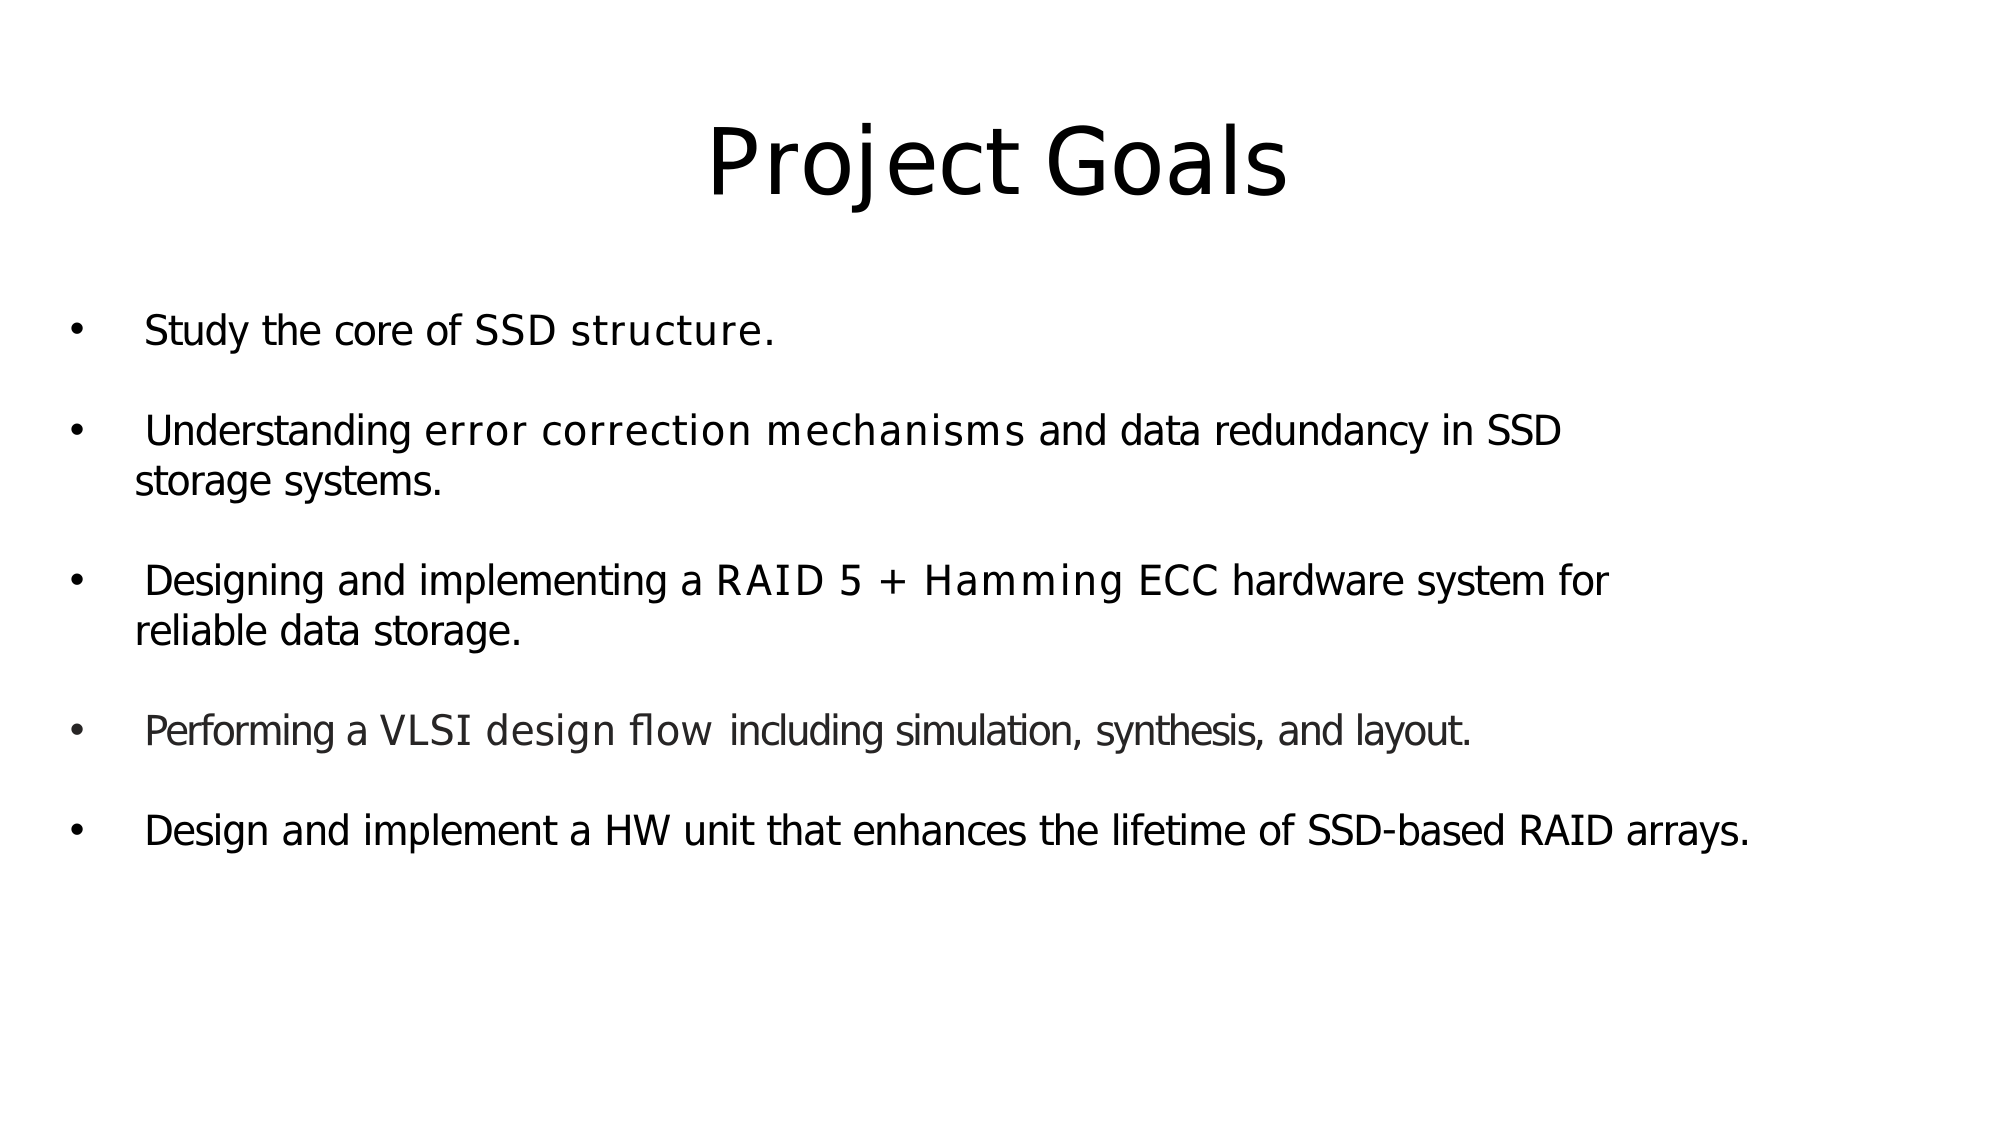

Project Goals

Study the core of SSD structure.

Understanding error correction mechanisms and data redundancy in SSD
     storage systems.

Designing and implementing a RAID 5 + Hamming ECC hardware system for
     reliable data storage.

Performing a VLSI design flow including simulation, synthesis, and layout.

Design and implement a HW unit that enhances the lifetime of SSD-based RAID arrays.